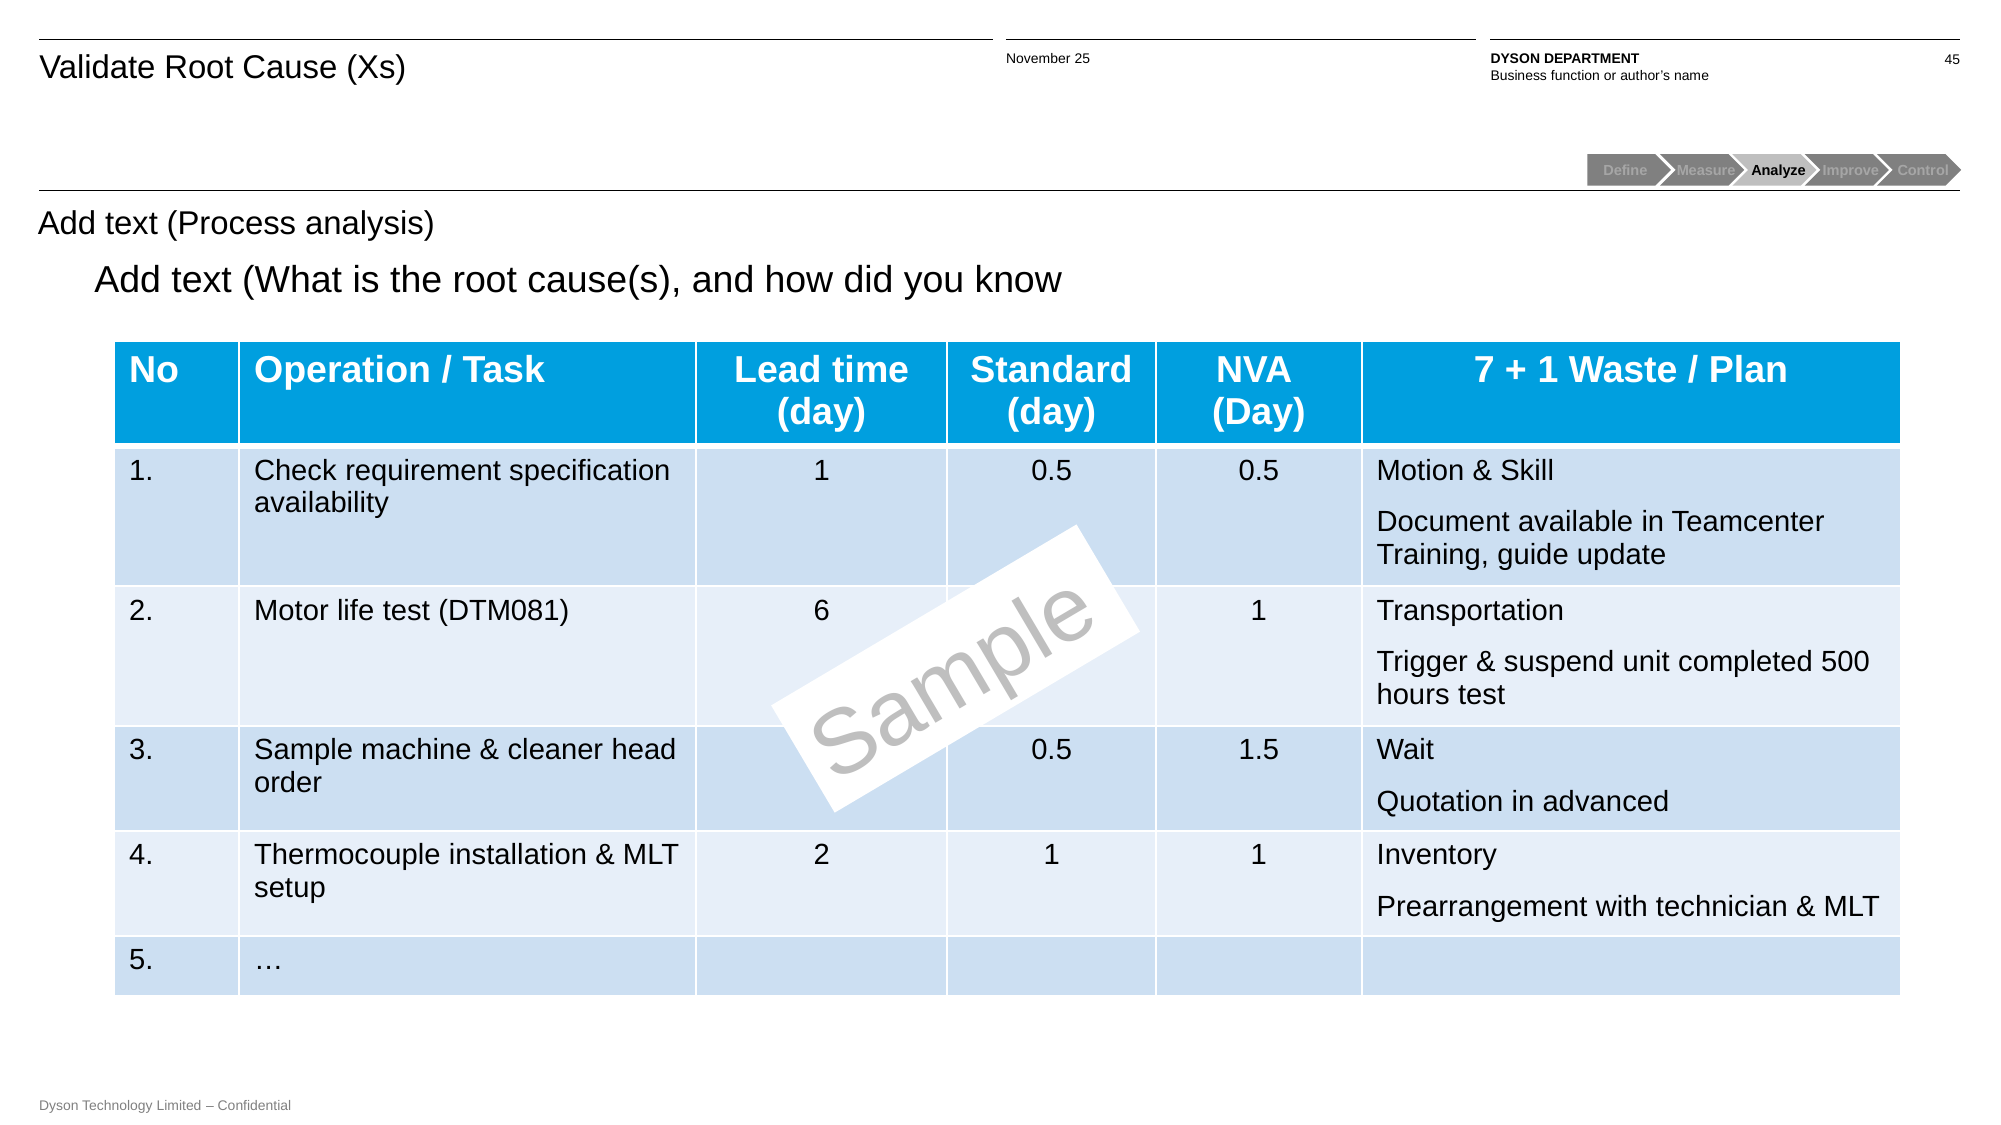

Validate Root Cause (Xs)
Define
  Measure
  Analyze
  Improve
  Control
Add text (Process analysis)
Add text (What is the root cause(s), and how did you know
| No | Operation / Task | Lead time (day) | Standard (day) | NVA (Day) | 7 + 1 Waste / Plan |
| --- | --- | --- | --- | --- | --- |
| 1. | Check requirement specification availability | 1 | 0.5 | 0.5 | Motion & Skill Document available in Teamcenter Training, guide update |
| 2. | Motor life test (DTM081) | 6 | 5 | 1 | Transportation Trigger & suspend unit completed 500 hours test |
| 3. | Sample machine & cleaner head order | 2 | 0.5 | 1.5 | Wait Quotation in advanced |
| 4. | Thermocouple installation & MLT setup | 2 | 1 | 1 | Inventory Prearrangement with technician & MLT |
| 5. | … |  |  |  |  |
Sample